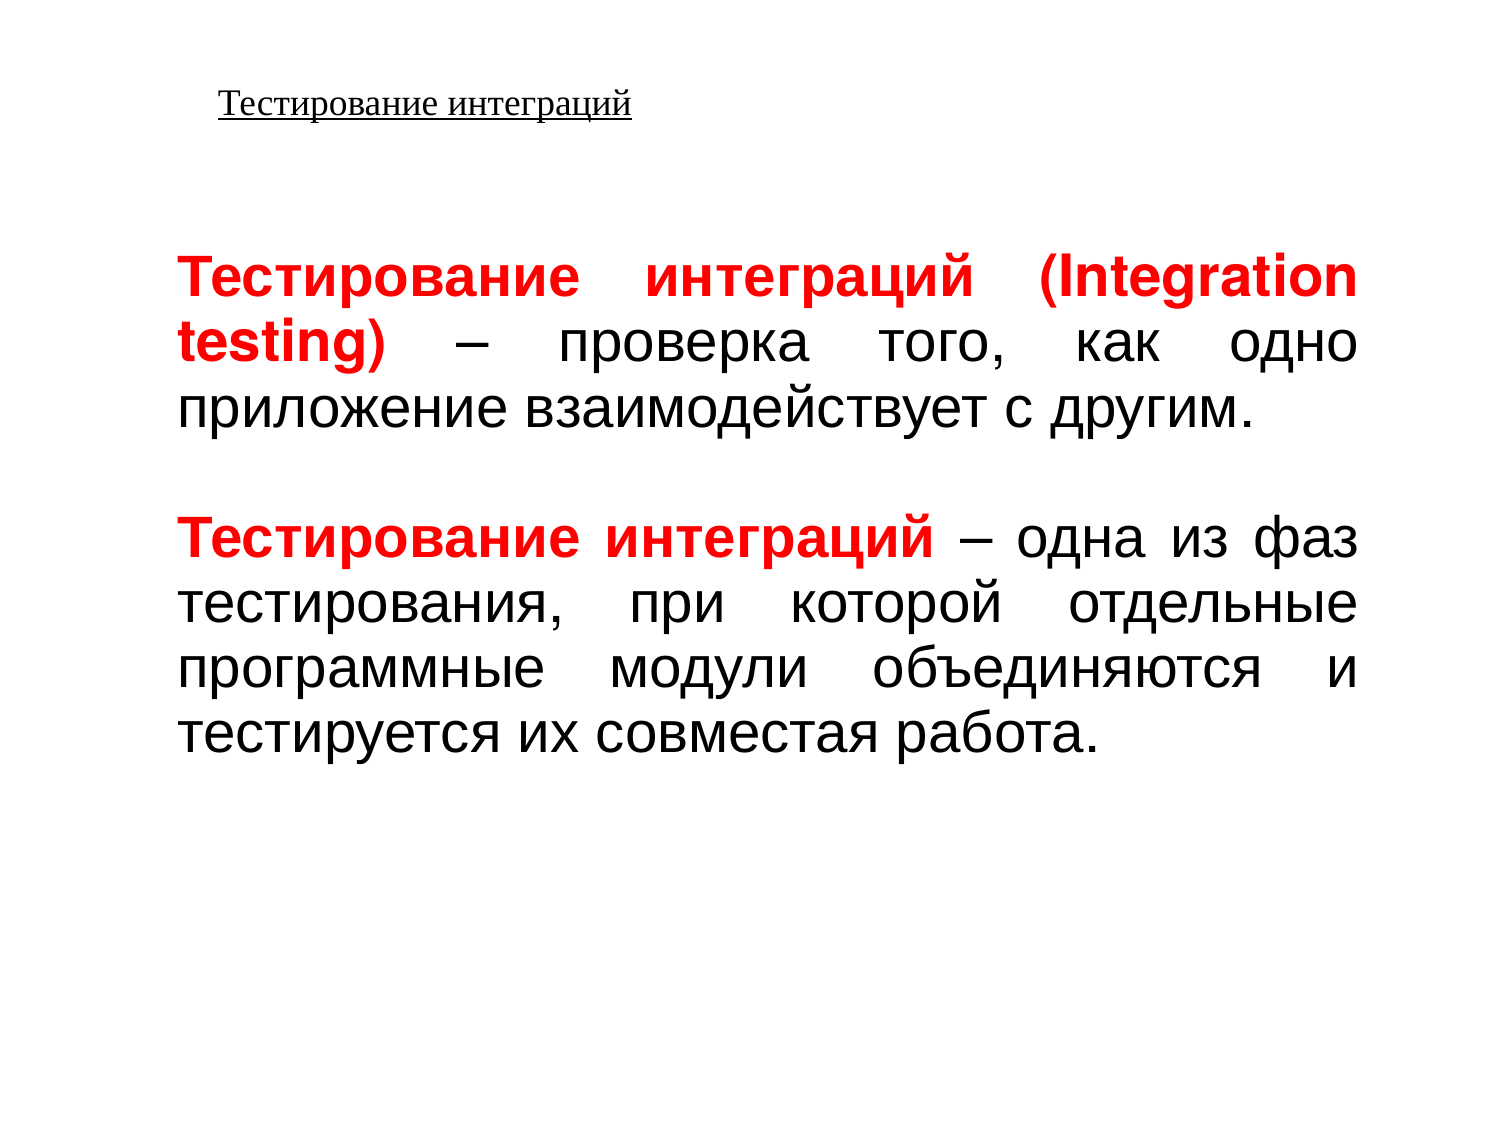

Тестирование интеграций
Тестирование интеграций (Integration testing) – проверка того, как одно приложение взаимодействует с другим.

Тестирование интеграций – одна из фаз тестирования, при которой отдельные программные модули объединяются и тестируется их совместая работа.